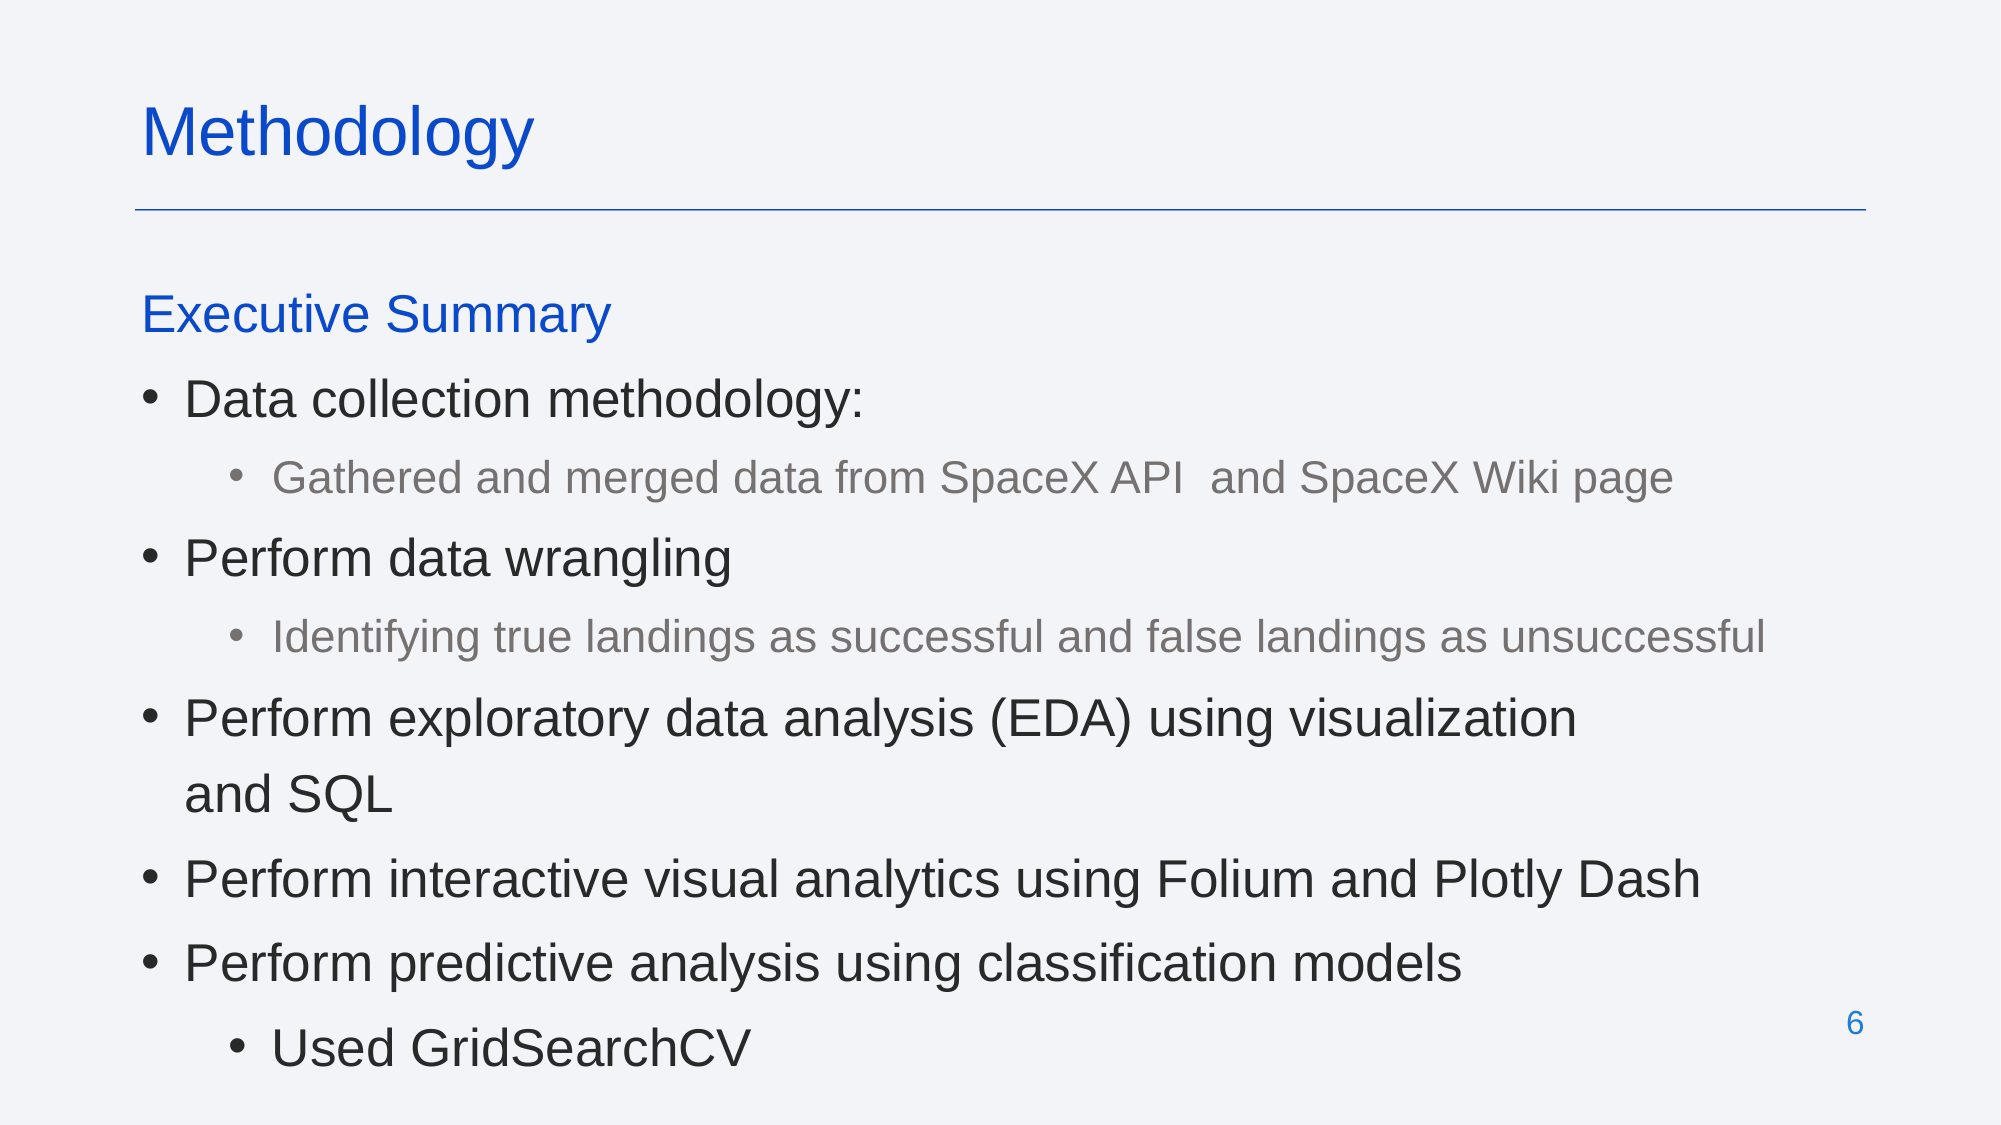

Methodology
Executive Summary
Data collection methodology:
Gathered and merged data from SpaceX API  and SpaceX Wiki page
Perform data wrangling
Identifying true landings as successful and false landings as unsuccessful
Perform exploratory data analysis (EDA) using visualization and SQL
Perform interactive visual analytics using Folium and Plotly Dash
Perform predictive analysis using classification models
Used GridSearchCV

6